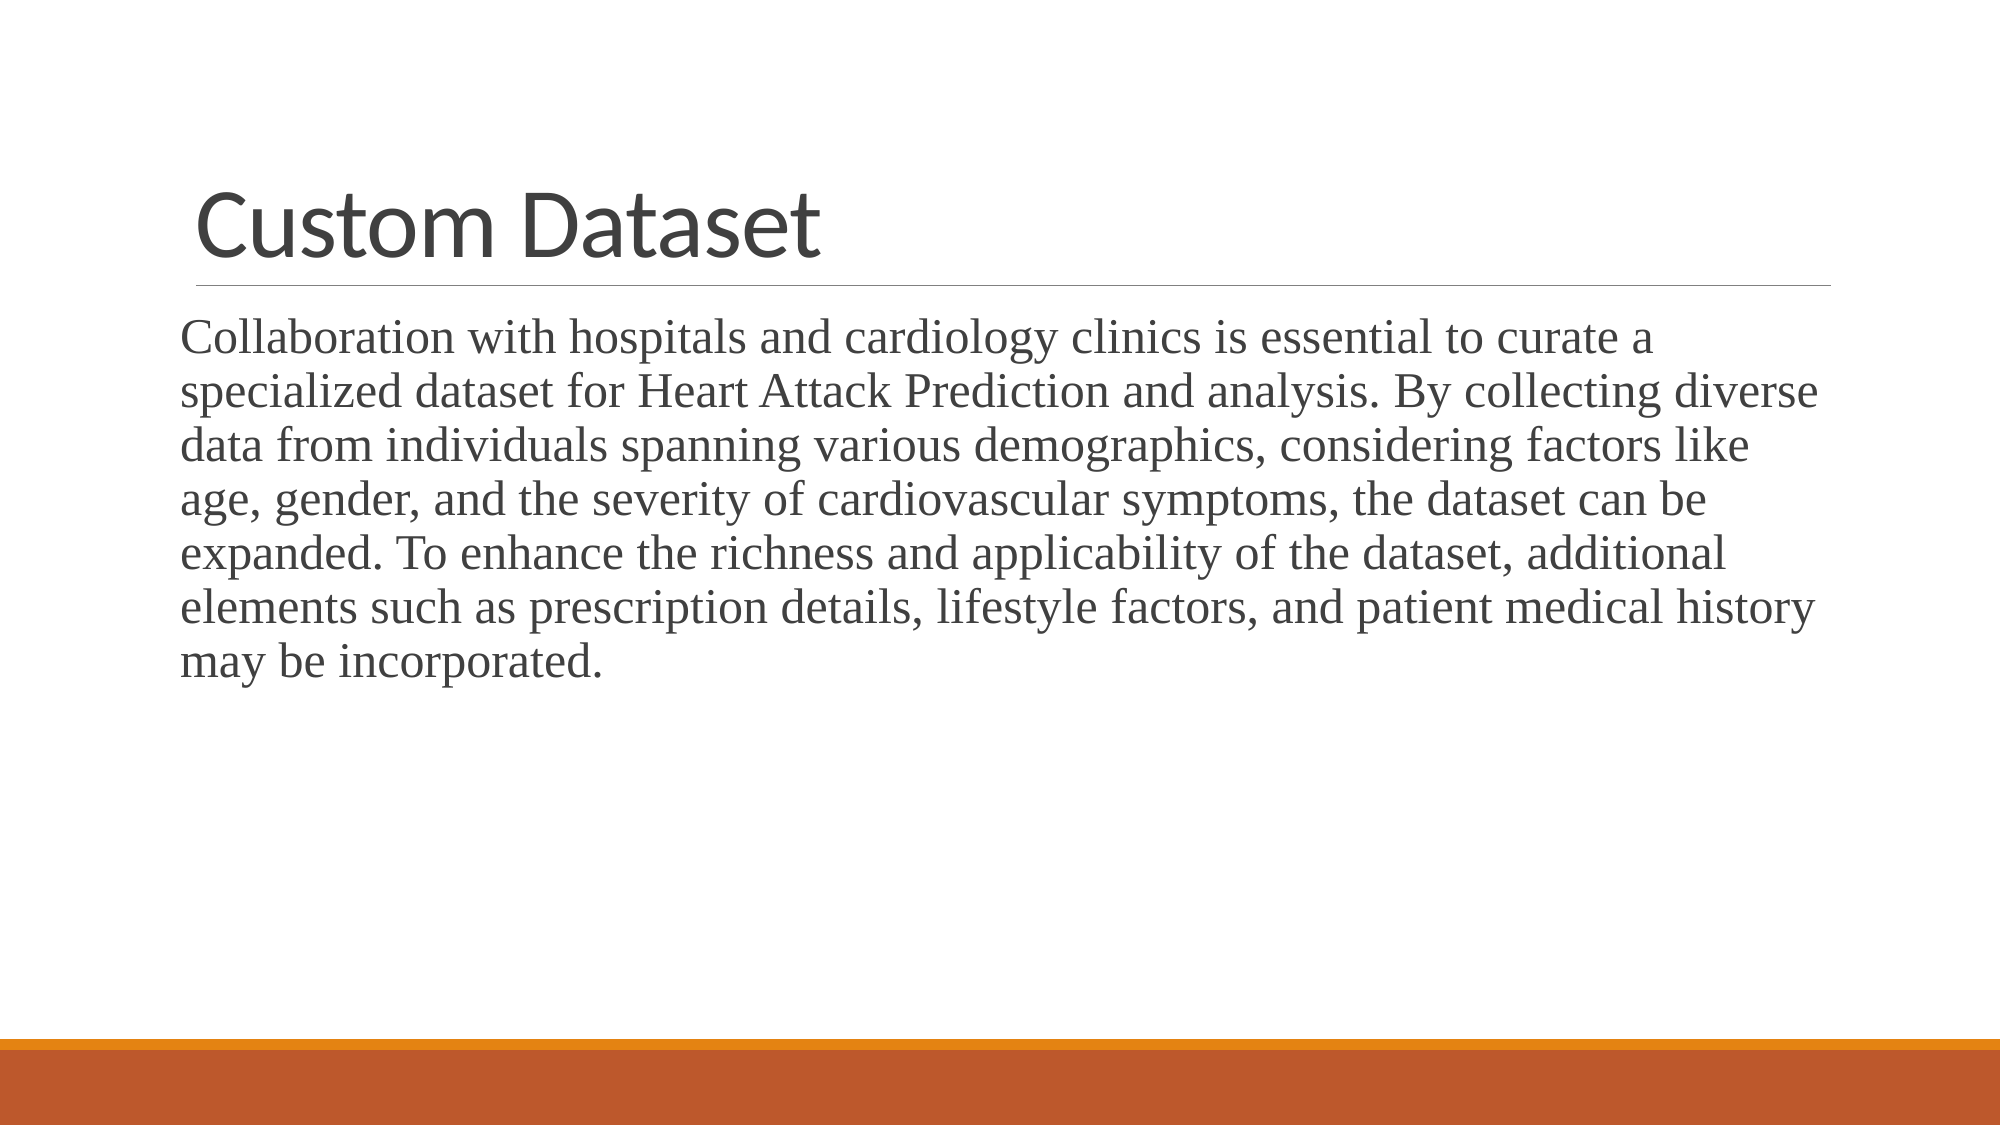

# Custom Dataset
Collaboration with hospitals and cardiology clinics is essential to curate a specialized dataset for Heart Attack Prediction and analysis. By collecting diverse data from individuals spanning various demographics, considering factors like age, gender, and the severity of cardiovascular symptoms, the dataset can be expanded. To enhance the richness and applicability of the dataset, additional elements such as prescription details, lifestyle factors, and patient medical history may be incorporated.